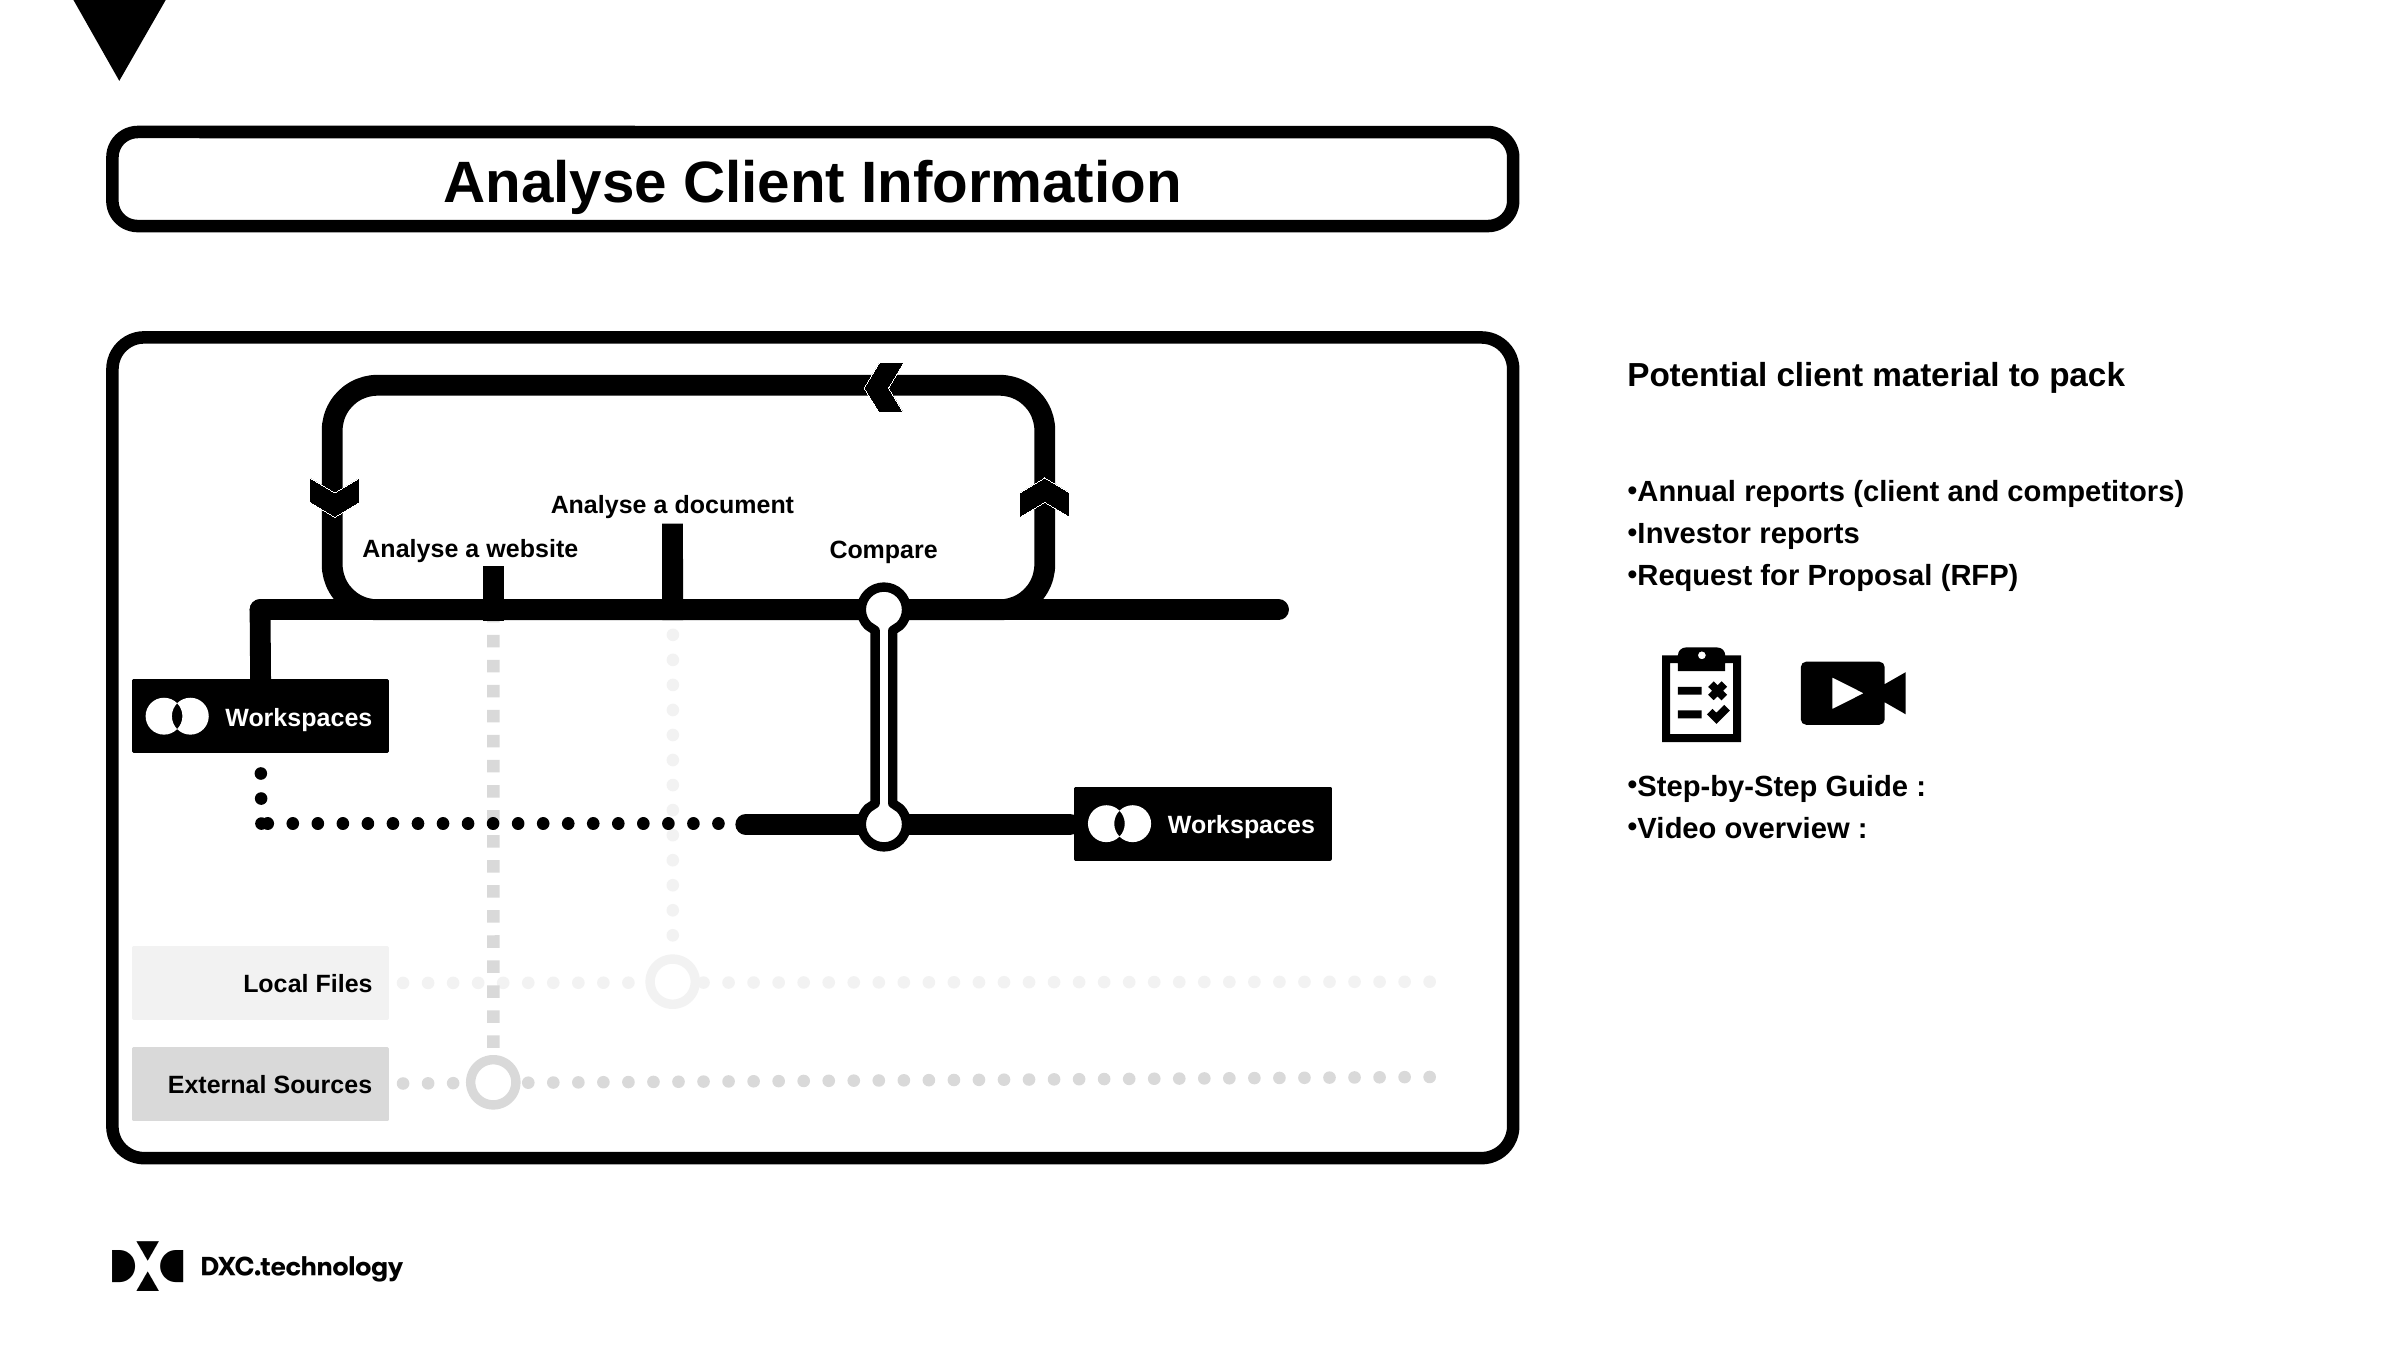

Analyse Client Information

Potential client material to pack

Annual reports (client and competitors)
Investor reports
Request for Proposal (RFP)

Step-by-Step Guide :
Video overview :

Analyse a document
Analyse a website
Compare

Workspaces

Workspaces

Local Files

External Sources